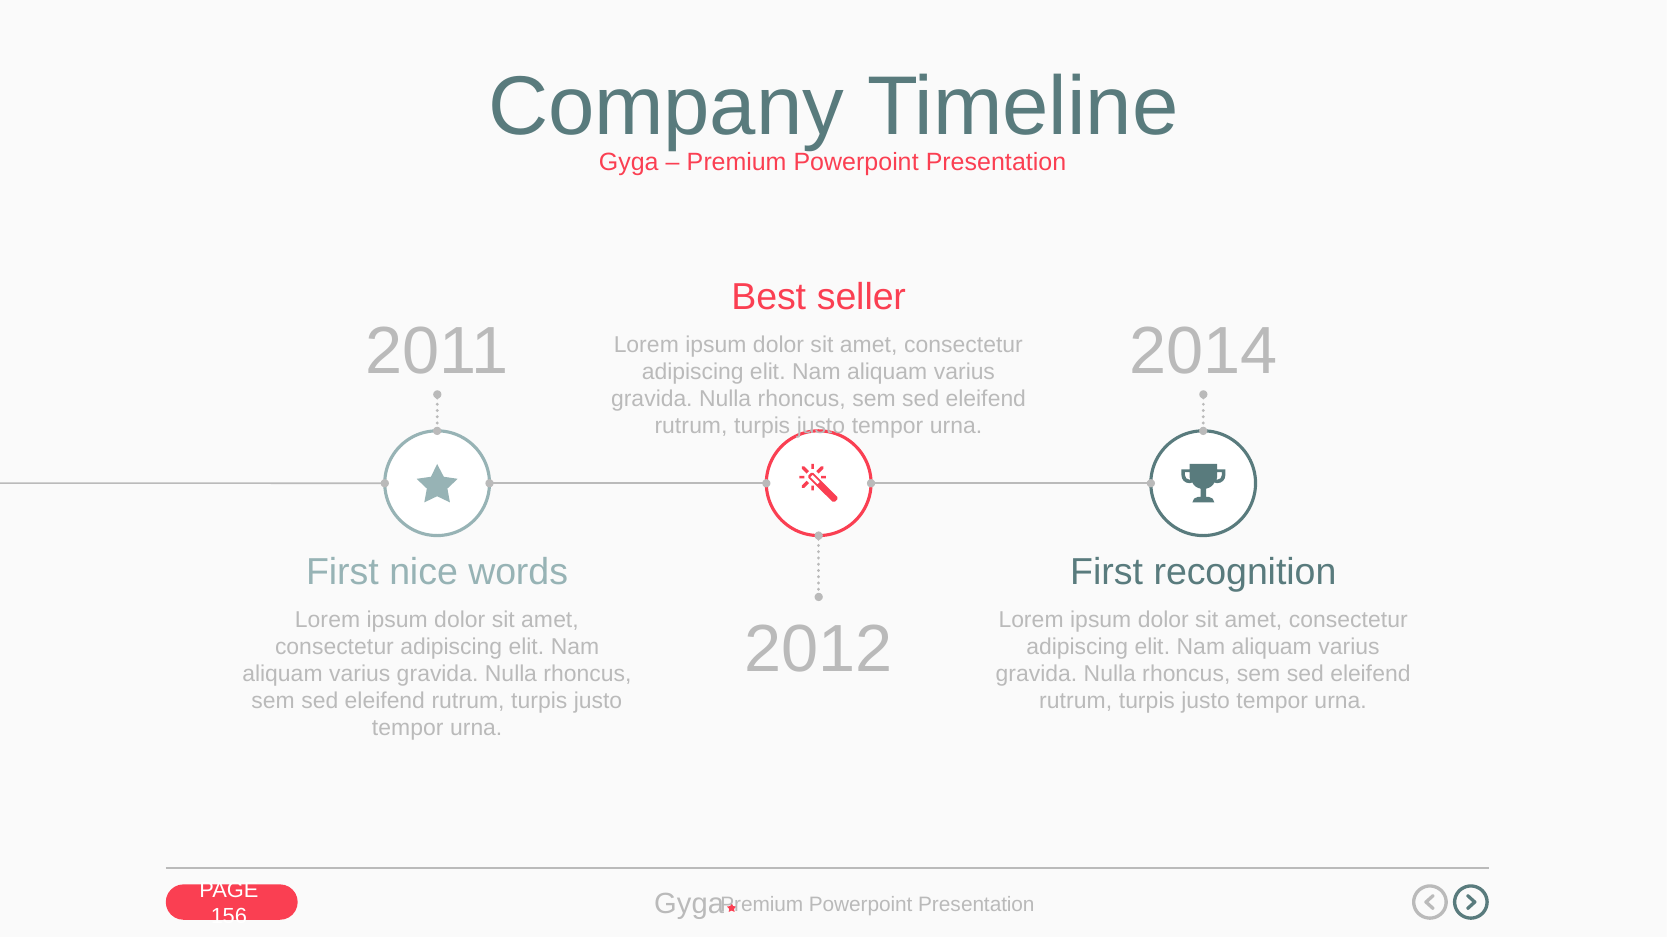

Company Timeline
Gyga – Premium Powerpoint Presentation
Best seller
Lorem ipsum dolor sit amet, consectetur adipiscing elit. Nam aliquam varius gravida. Nulla rhoncus, sem sed eleifend rutrum, turpis justo tempor urna.
2011
2014

First nice words
Lorem ipsum dolor sit amet, consectetur adipiscing elit. Nam aliquam varius gravida. Nulla rhoncus, sem sed eleifend rutrum, turpis justo tempor urna.
First recognition
Lorem ipsum dolor sit amet, consectetur adipiscing elit. Nam aliquam varius gravida. Nulla rhoncus, sem sed eleifend rutrum, turpis justo tempor urna.
2012